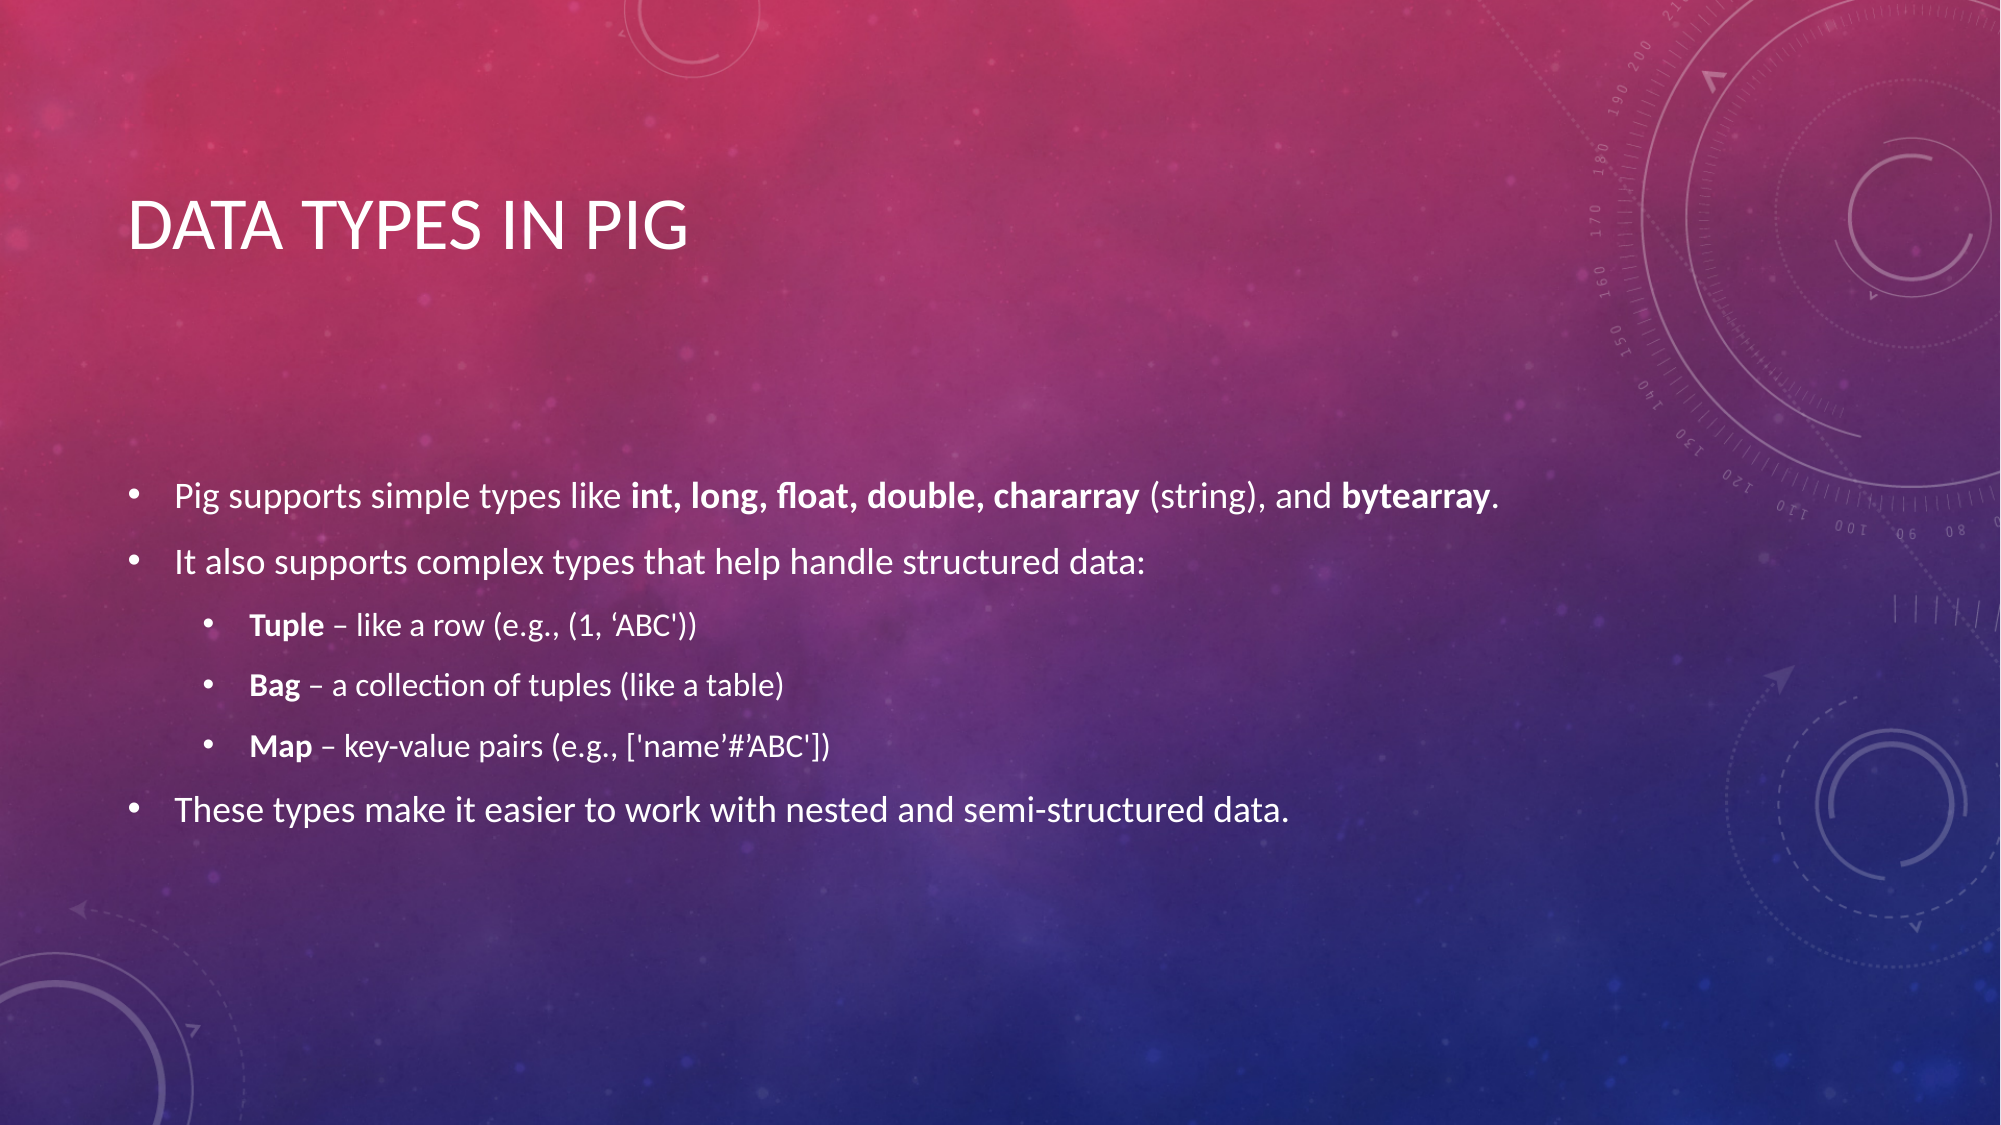

# DATA TYPES IN PIG
Pig supports simple types like int, long, float, double, chararray (string), and bytearray.
It also supports complex types that help handle structured data:
Tuple – like a row (e.g., (1, ‘ABC'))
Bag – a collection of tuples (like a table)
Map – key-value pairs (e.g., ['name’#’ABC'])
These types make it easier to work with nested and semi-structured data.